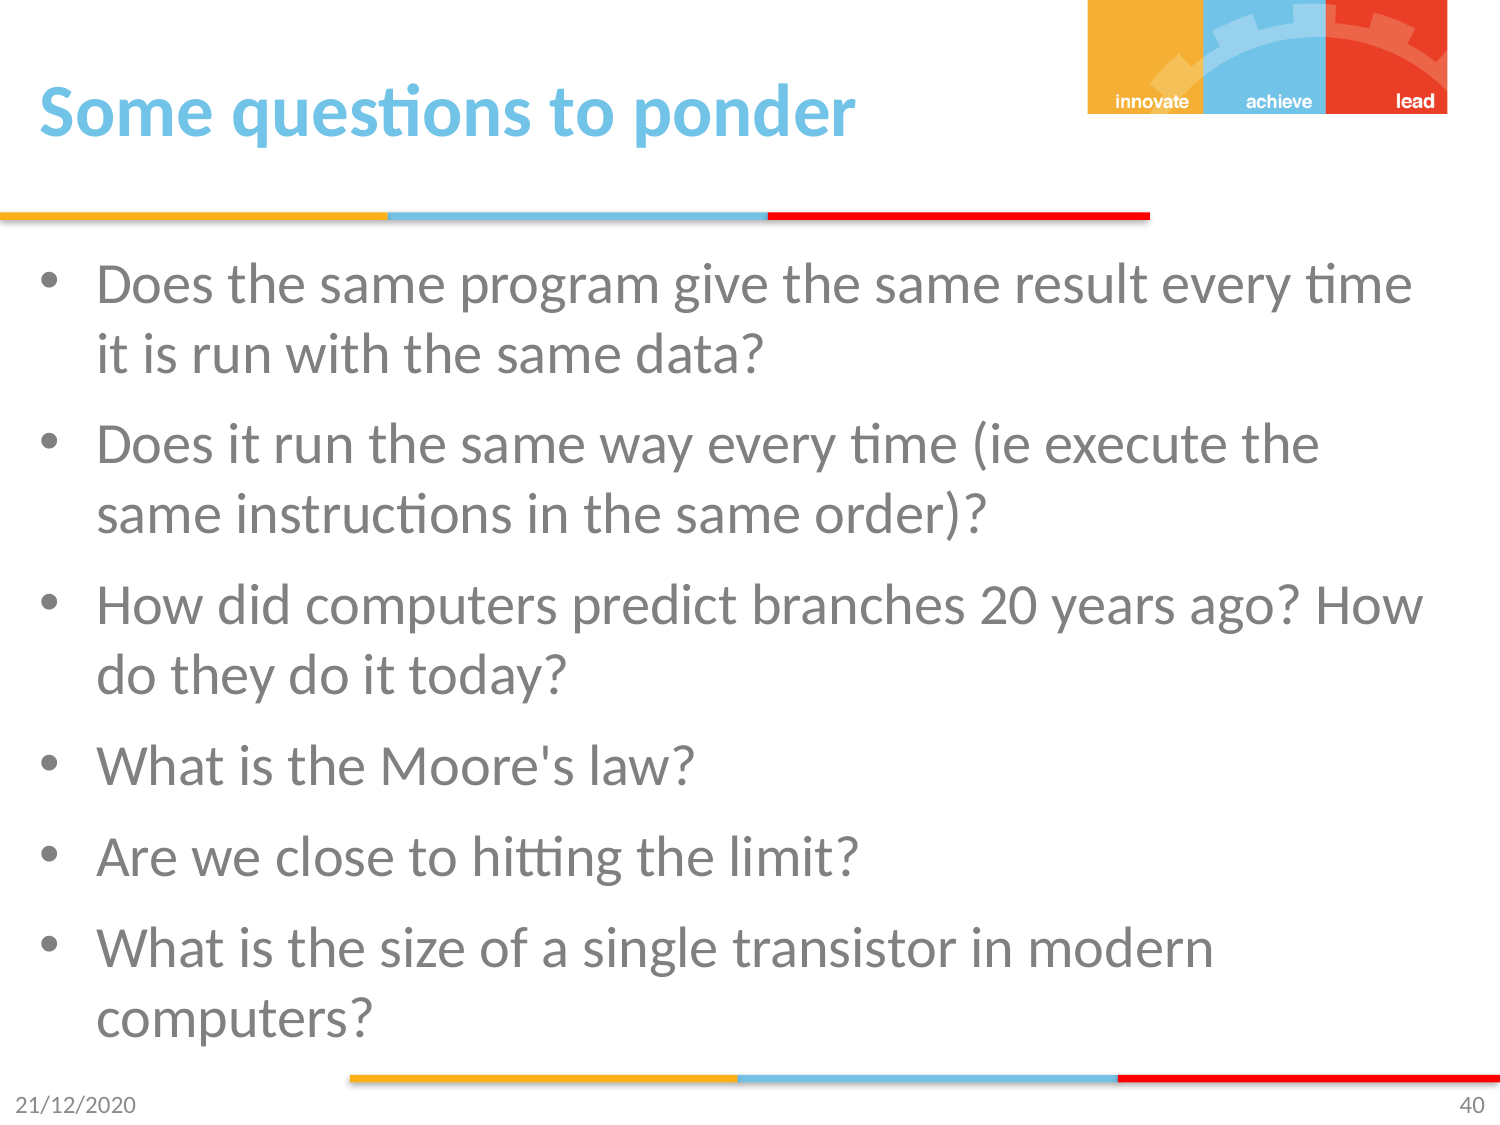

# Some questions to ponder
Does the same program give the same result every time it is run with the same data?
Does it run the same way every time (ie execute the same instructions in the same order)?
How did computers predict branches 20 years ago? How do they do it today?
What is the Moore's law?
Are we close to hitting the limit?
What is the size of a single transistor in modern computers?
21/12/2020
40